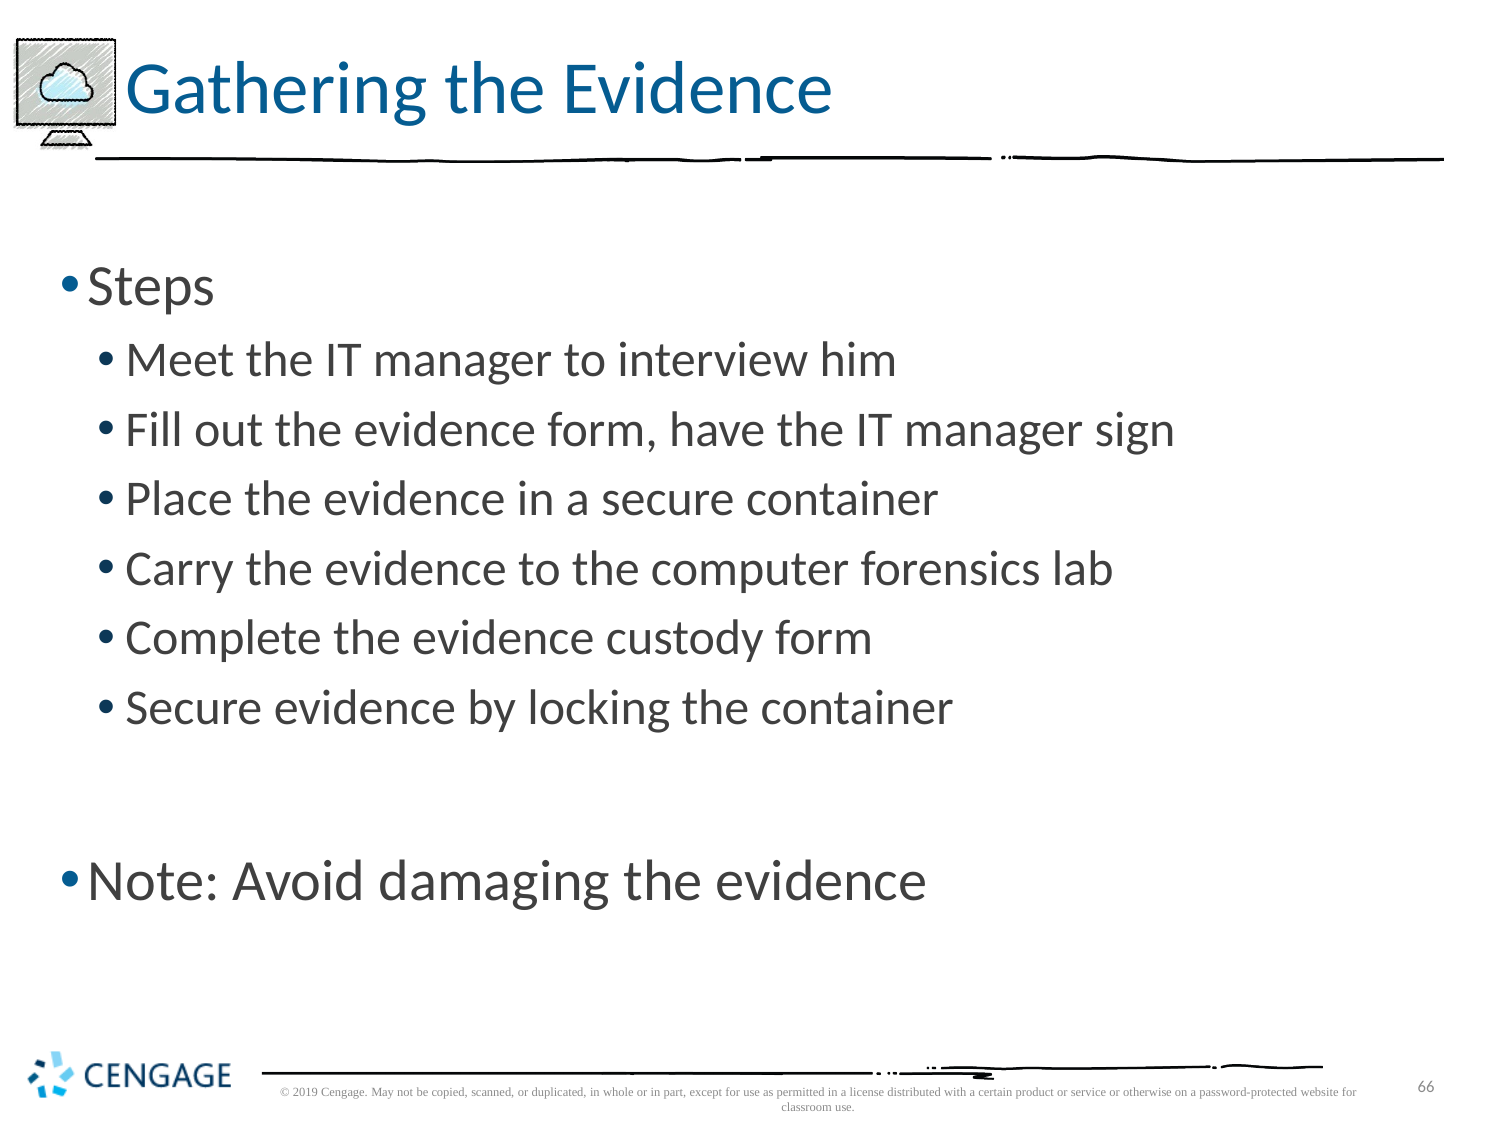

# Gathering the Evidence
Steps
Meet the IT manager to interview him
Fill out the evidence form, have the IT manager sign
Place the evidence in a secure container
Carry the evidence to the computer forensics lab
Complete the evidence custody form
Secure evidence by locking the container

Note: Avoid damaging the evidence

© 2019 Cengage. May not be copied, scanned, or duplicated, in whole or in part, except for use as permitted in a license distributed with a certain product or service or otherwise on a password-protected website for classroom use.